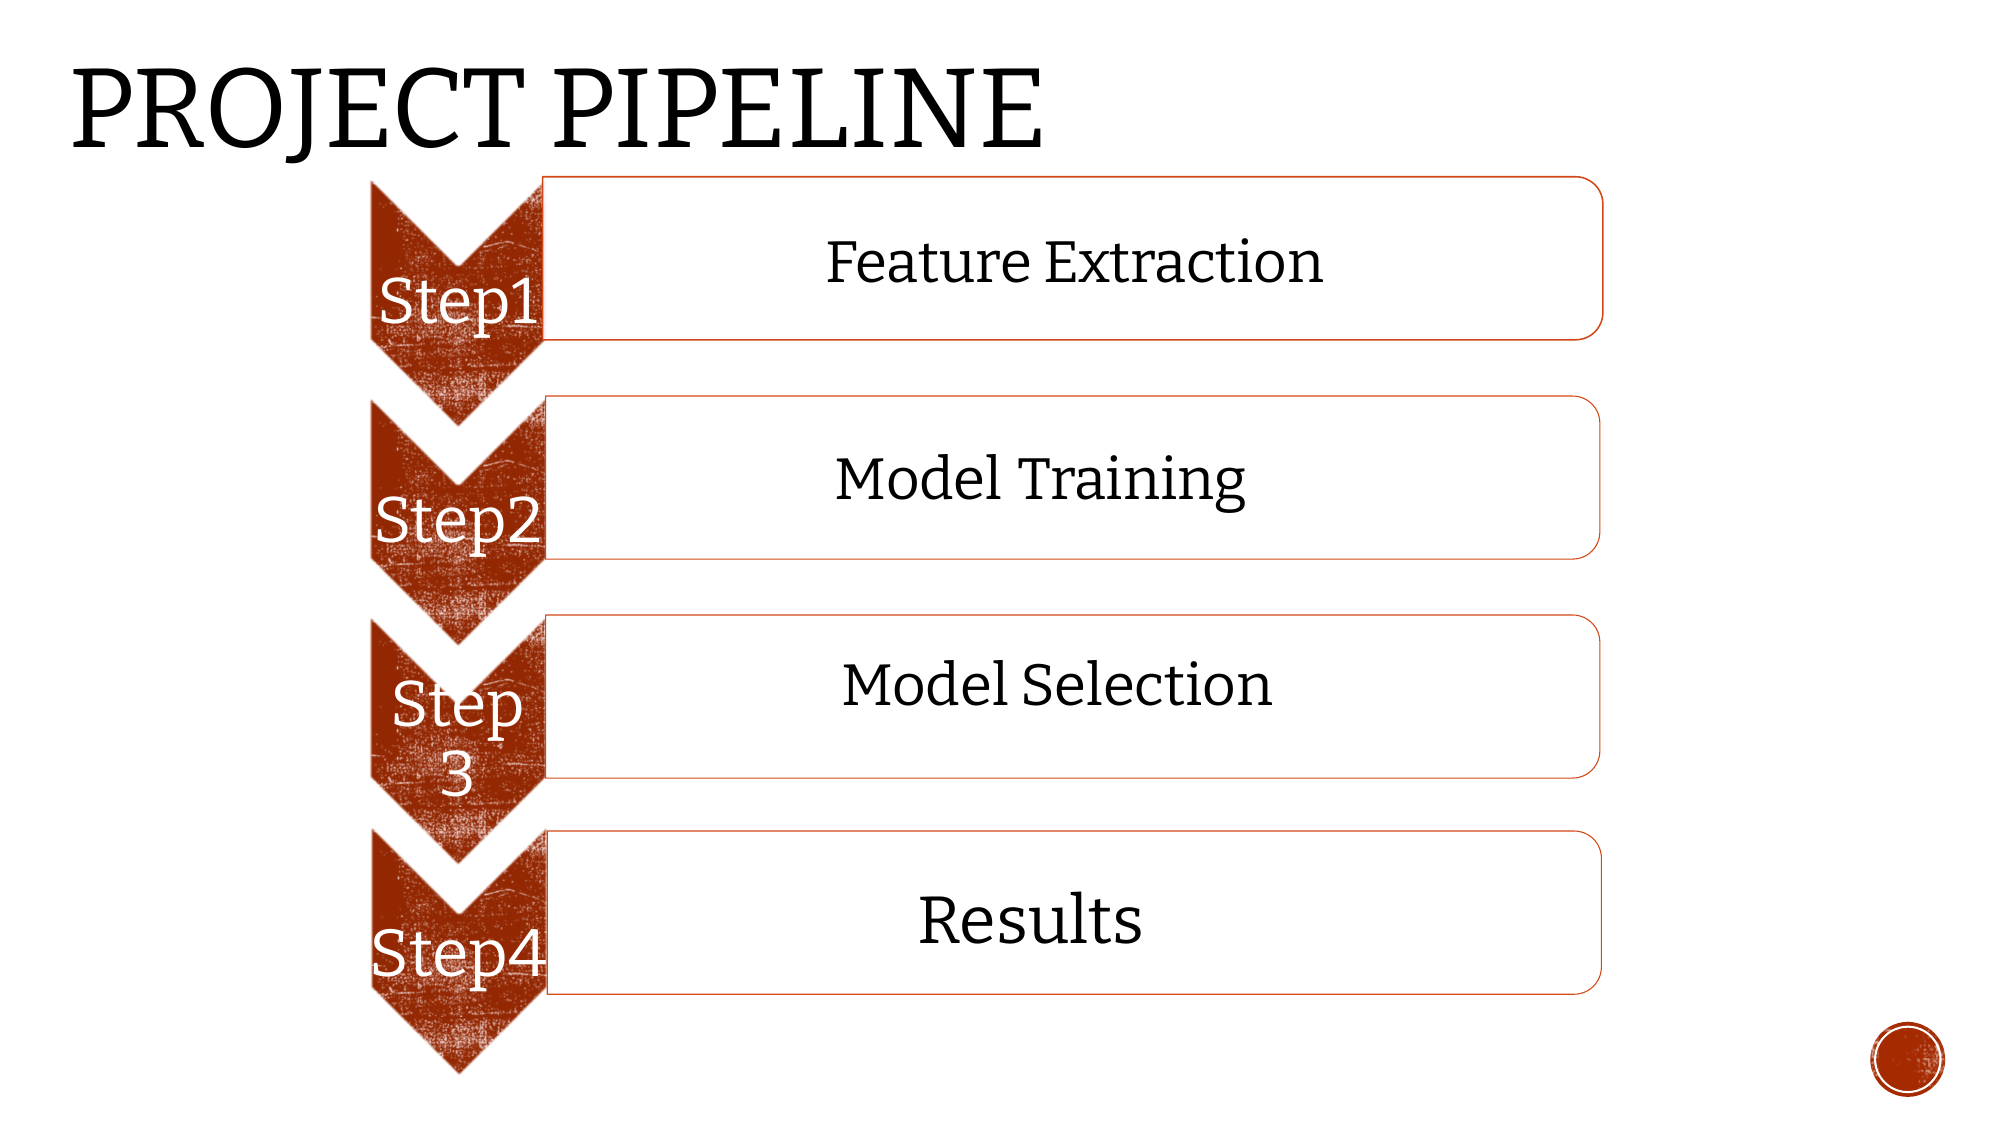

# Project PIPELINE
Step1
Step2
Step3
    Feature Extraction
      Model  Training
 Model Selection

Results
Step4